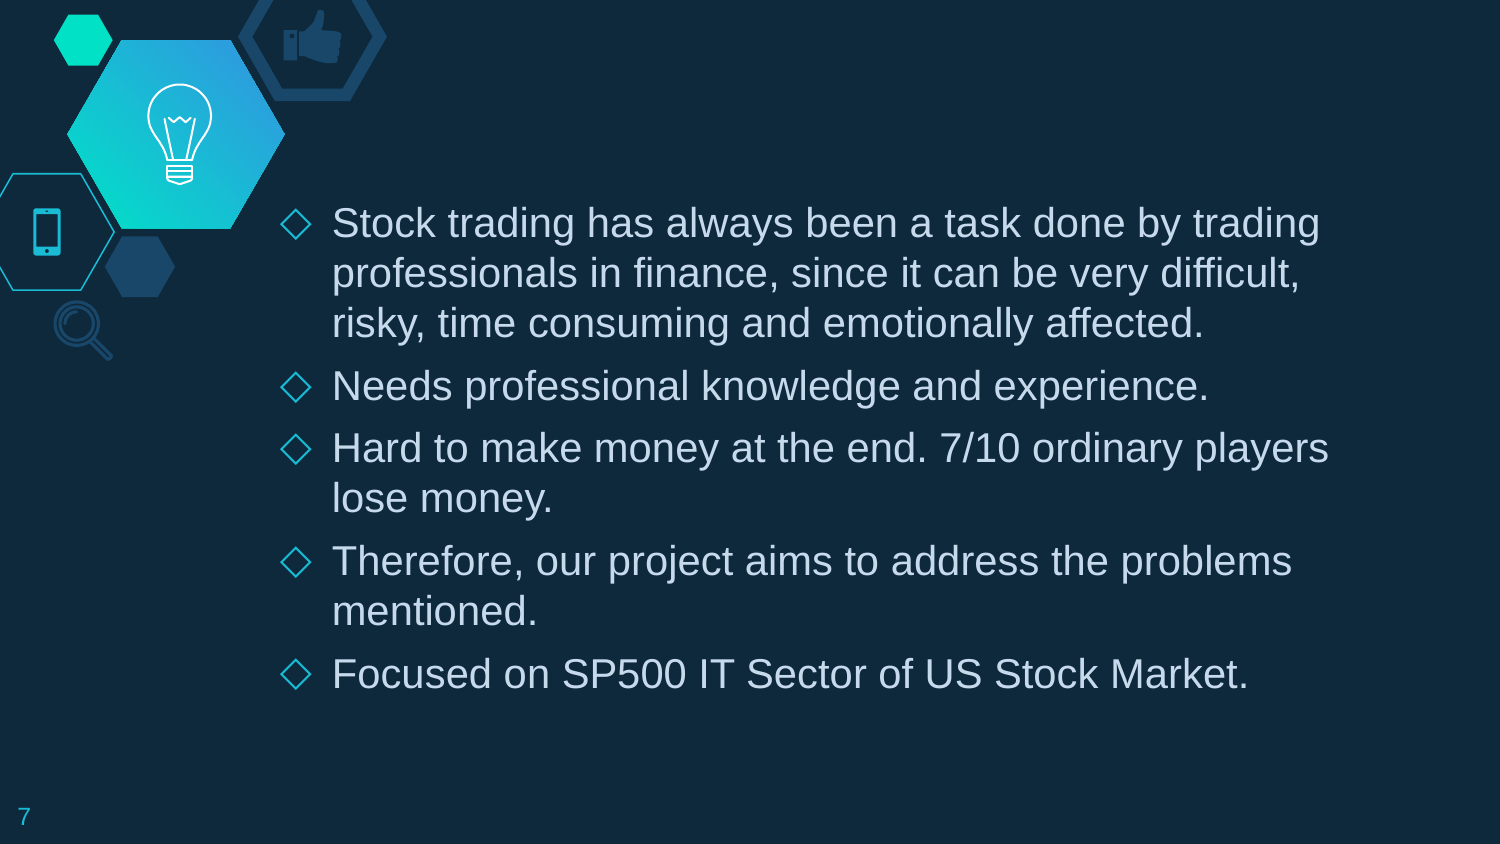

Stock trading has always been a task done by trading professionals in finance, since it can be very difficult, risky, time consuming and emotionally affected.
Needs professional knowledge and experience.
Hard to make money at the end. 7/10 ordinary players lose money.
Therefore, our project aims to address the problems mentioned.
Focused on SP500 IT Sector of US Stock Market.

7